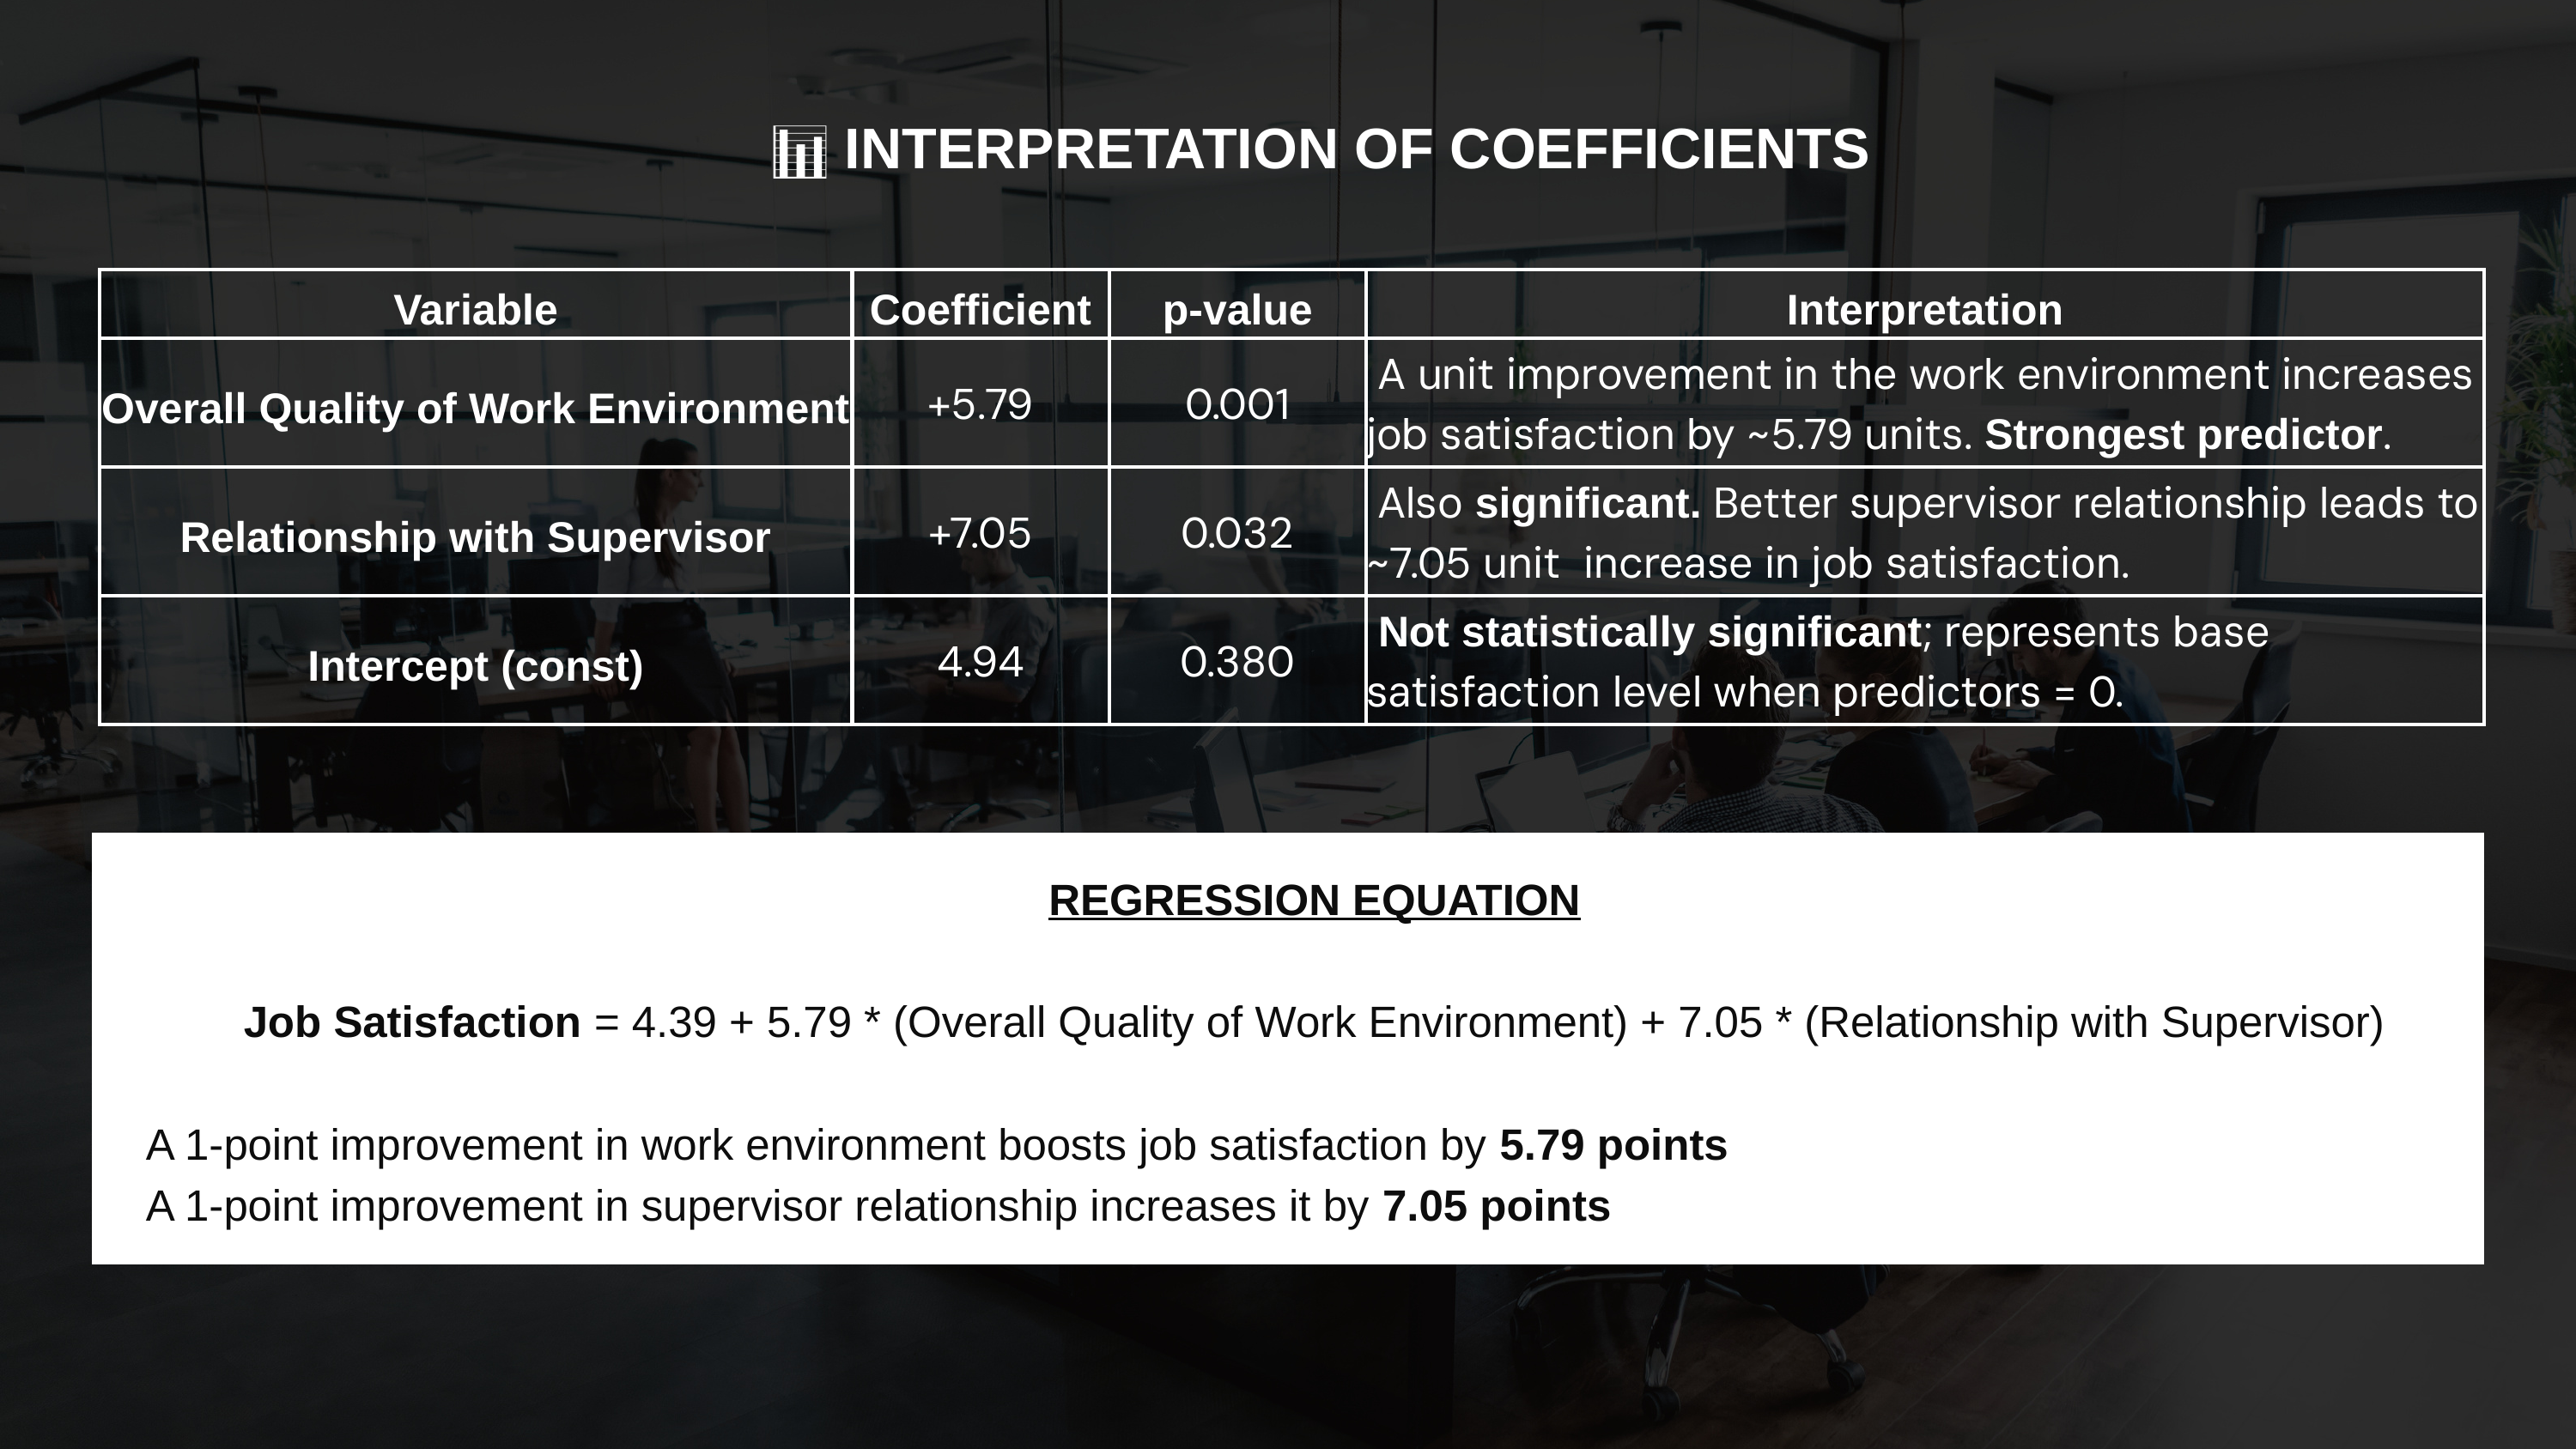

📊 INTERPRETATION OF COEFFICIENTS
| Variable | Coefficient | p-value | Interpretation |
| --- | --- | --- | --- |
| Overall Quality of Work Environment | +5.79 | 0.001 | A unit improvement in the work environment increases job satisfaction by ~5.79 units. Strongest predictor. |
| Relationship with Supervisor | +7.05 | 0.032 | Also significant. Better supervisor relationship leads to ~7.05 unit increase in job satisfaction. |
| Intercept (const) | 4.94 | 0.380 | Not statistically significant; represents base satisfaction level when predictors = 0. |

REGRESSION EQUATION

Job Satisfaction = 4.39 + 5.79 * (Overall Quality of Work Environment) + 7.05 * (Relationship with Supervisor)

A 1-point improvement in work environment boosts job satisfaction by 5.79 points
A 1-point improvement in supervisor relationship increases it by 7.05 points